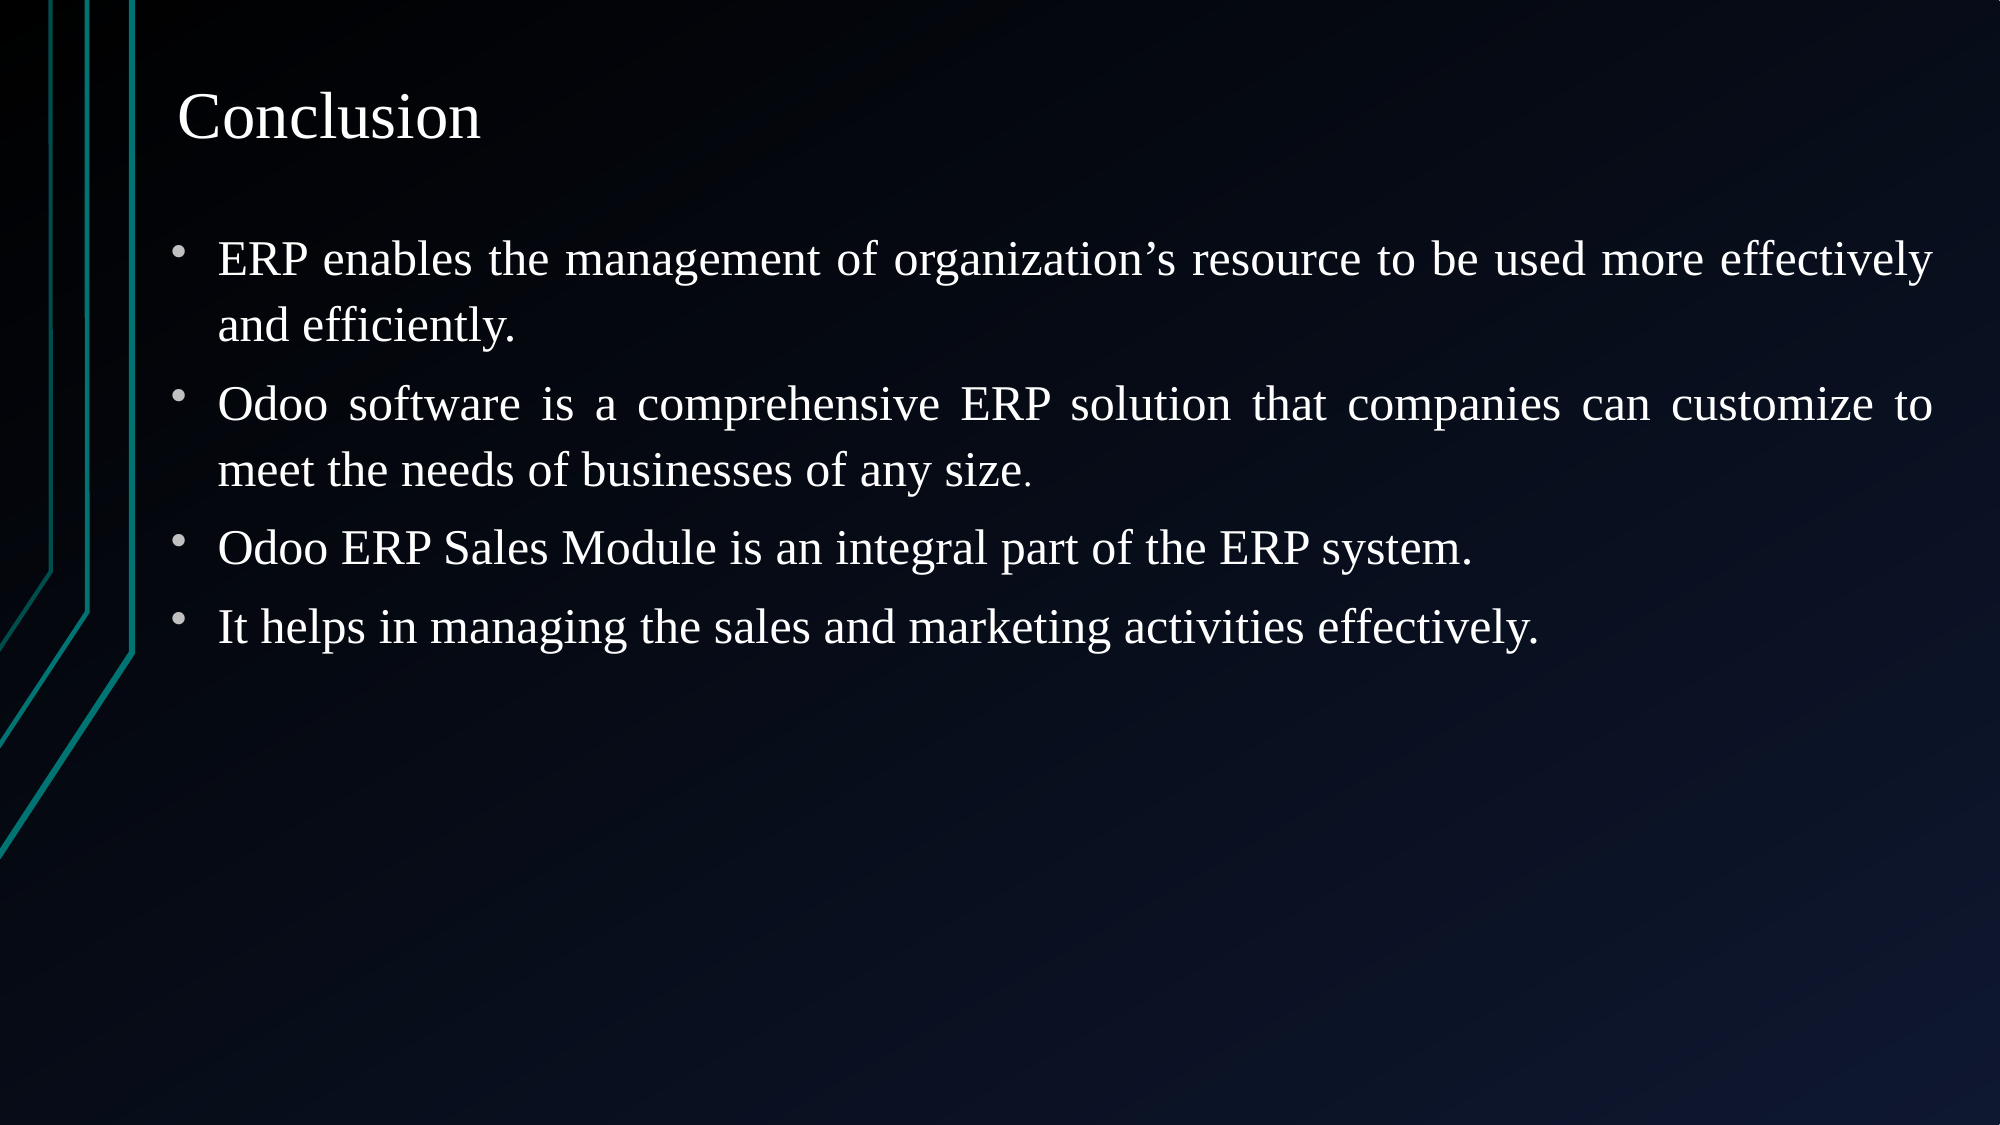

# Conclusion
ERP enables the management of organization’s resource to be used more effectively and efficiently.
Odoo software is a comprehensive ERP solution that companies can customize to meet the needs of businesses of any size.
Odoo ERP Sales Module is an integral part of the ERP system.
It helps in managing the sales and marketing activities effectively.